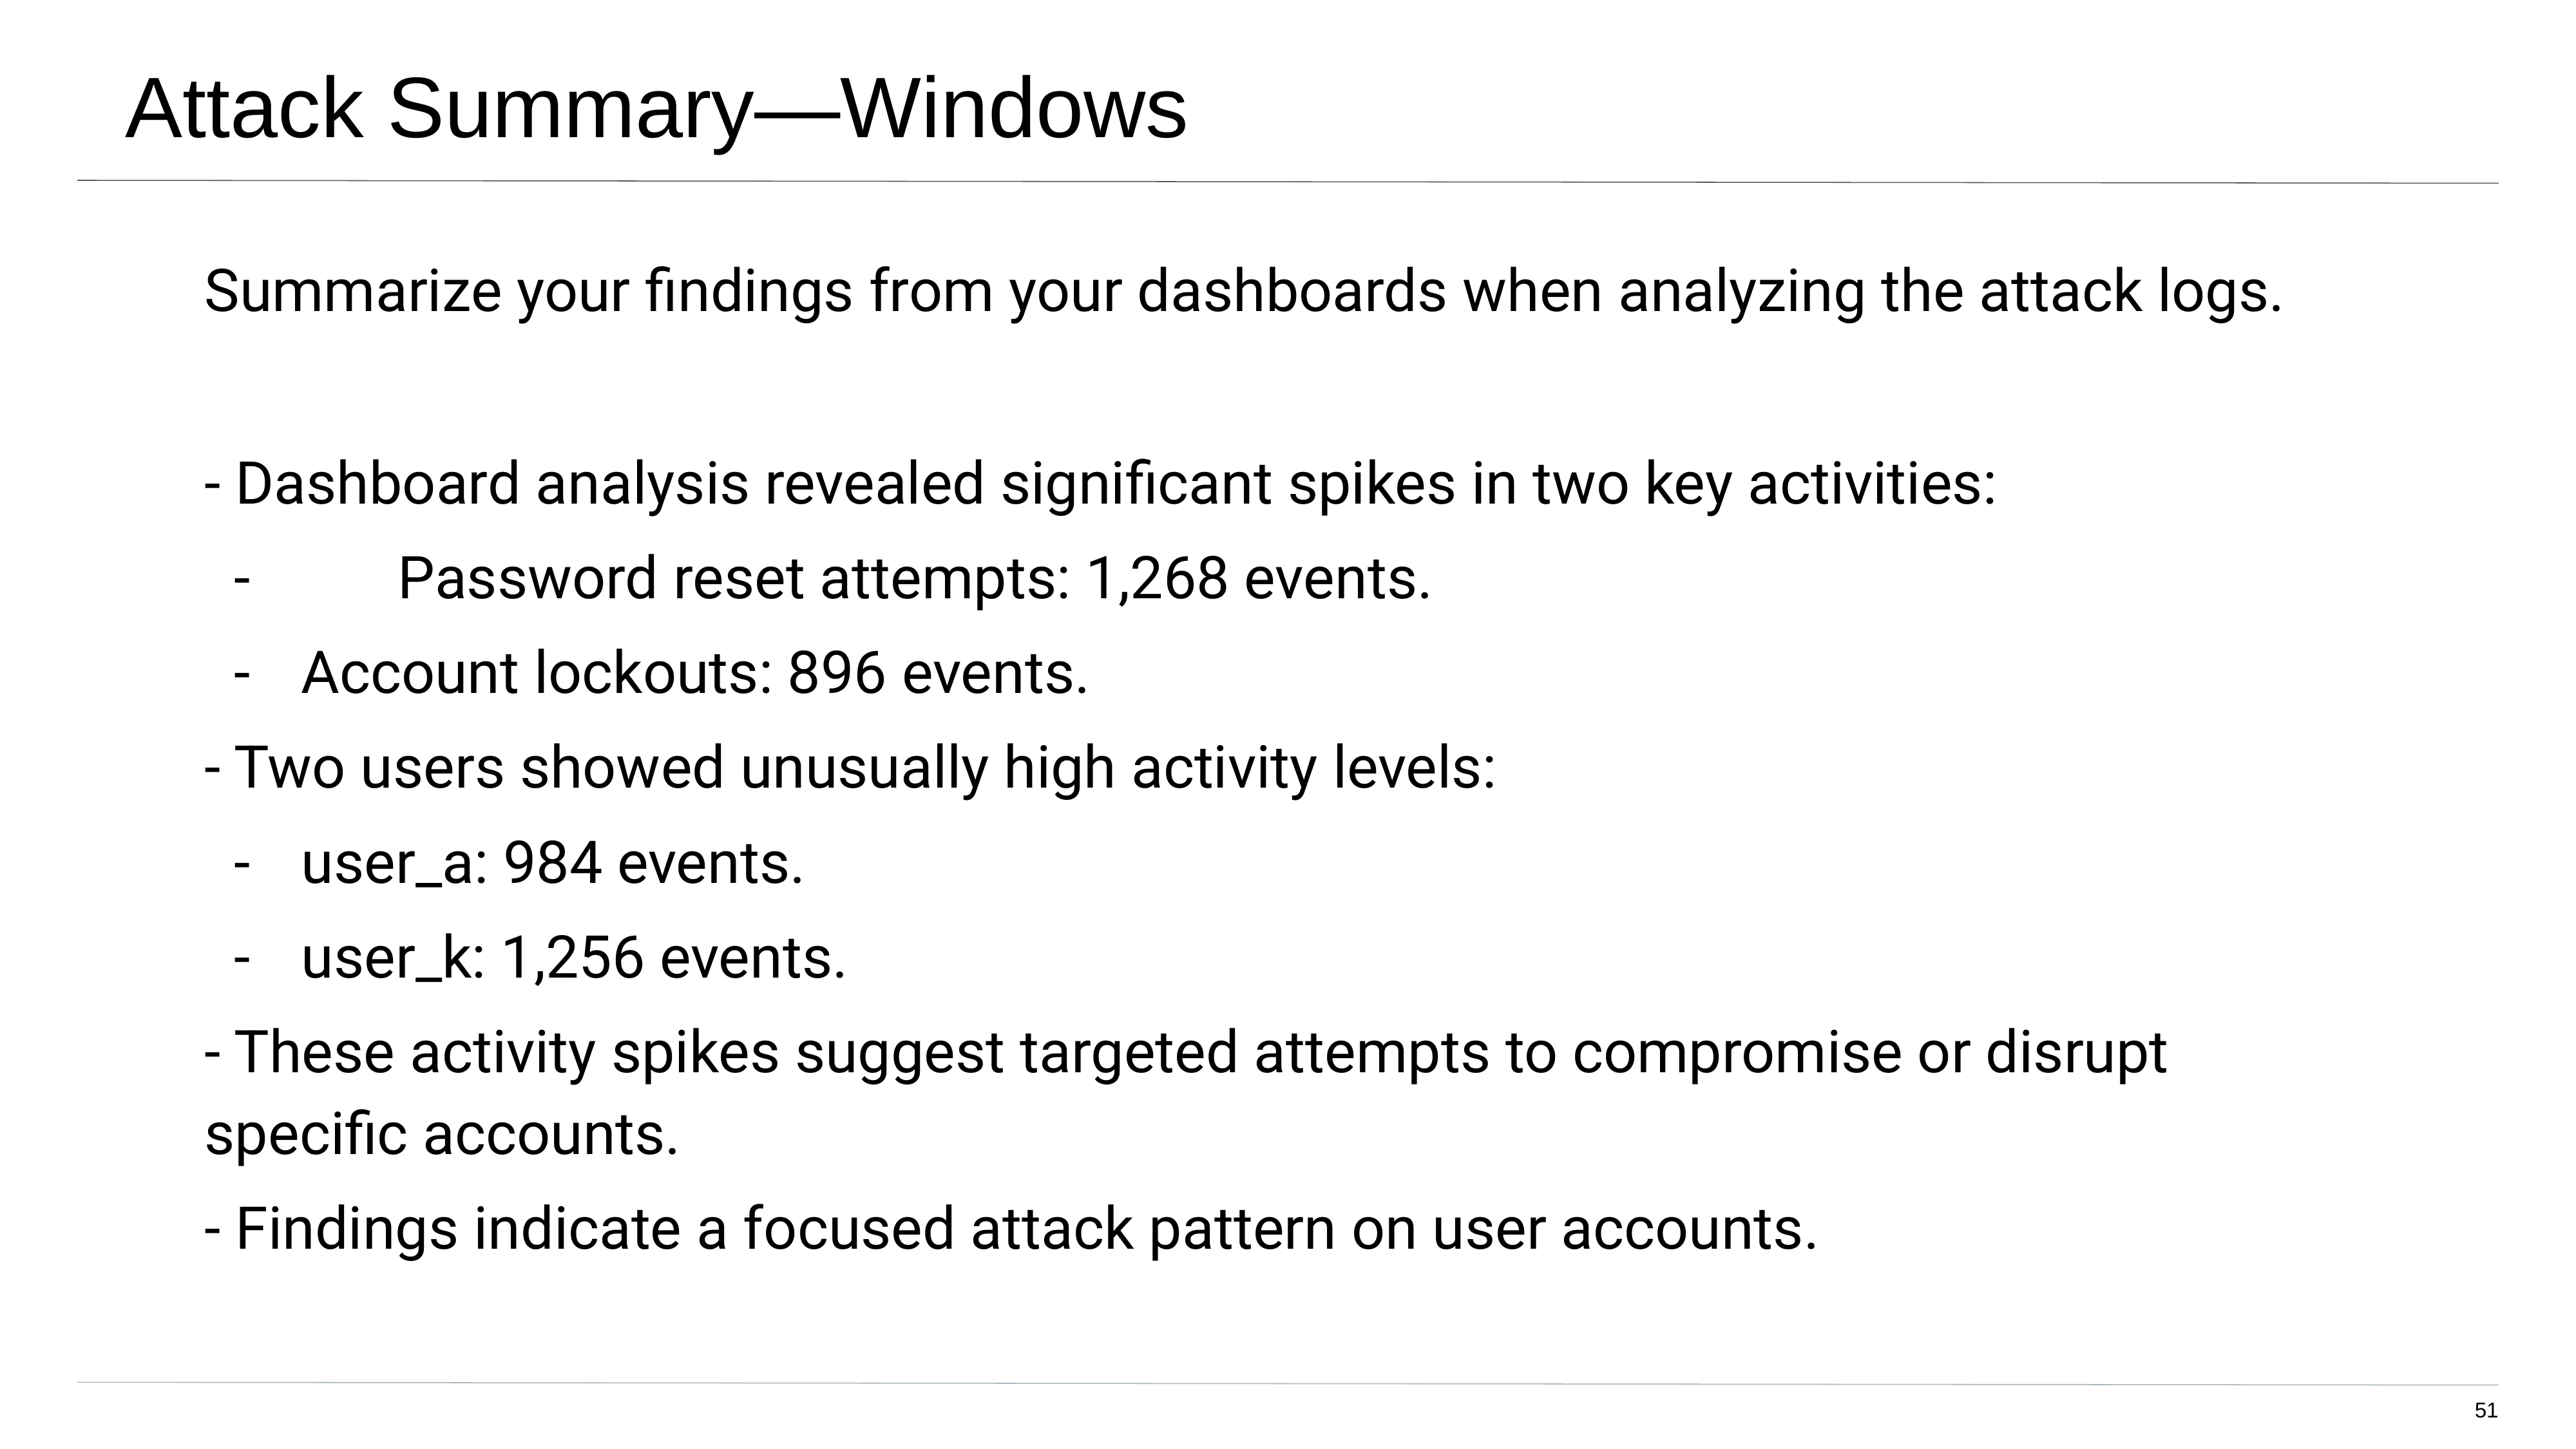

# Attack Summary—Windows
Summarize your findings from your dashboards when analyzing the attack logs.

- Dashboard analysis revealed significant spikes in two key activities:
  -	 	Password reset attempts: 1,268 events.
  - 	Account lockouts: 896 events.
- Two users showed unusually high activity levels:
  - 	user_a: 984 events.
  - 	user_k: 1,256 events.
- These activity spikes suggest targeted attempts to compromise or disrupt specific accounts.
- Findings indicate a focused attack pattern on user accounts.

51